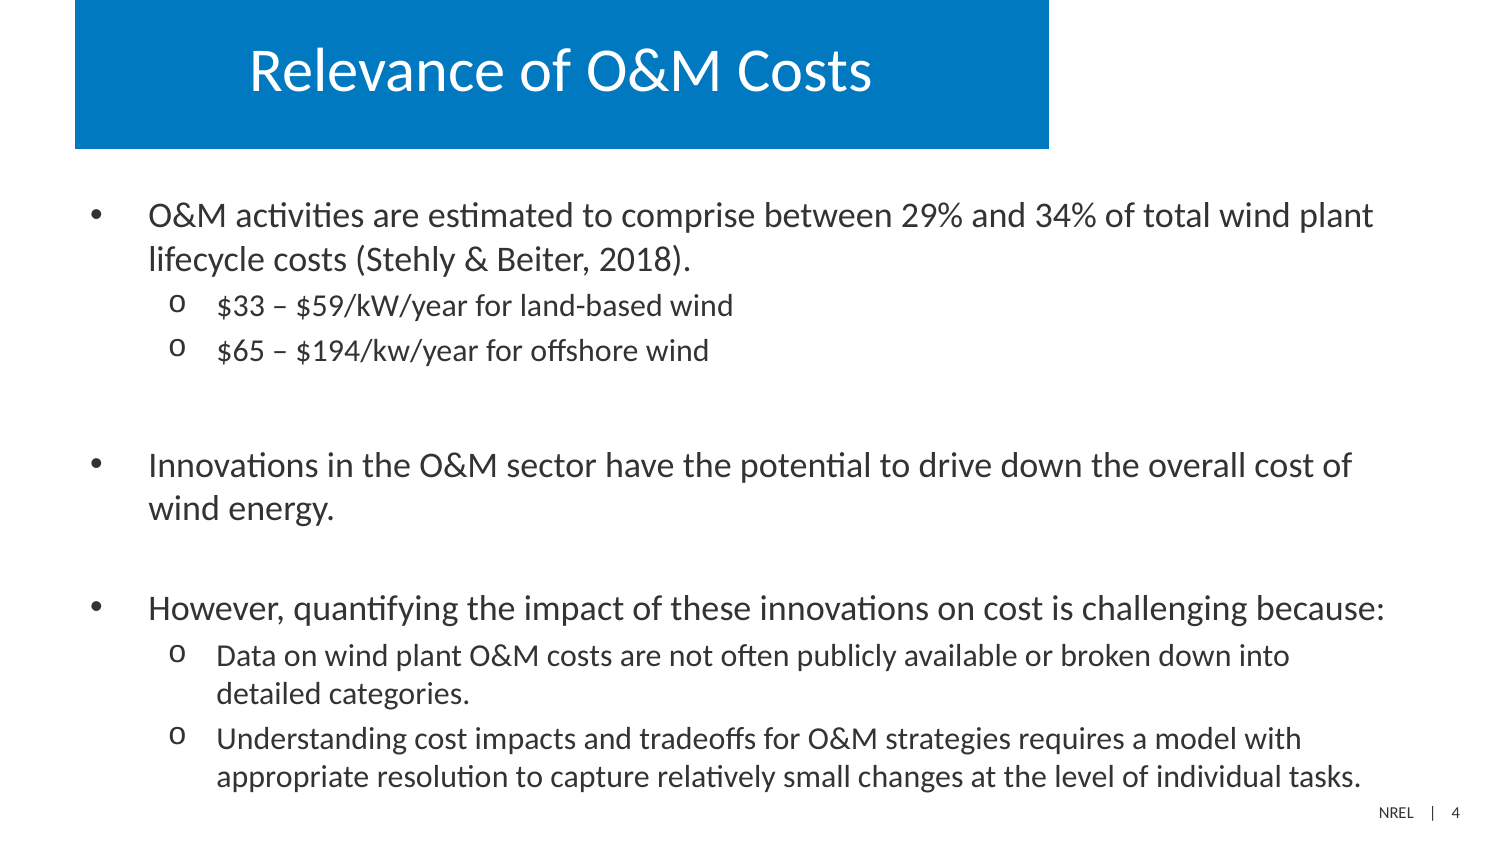

# Relevance of O&M Costs
O&M activities are estimated to comprise between 29% and 34% of total wind plant lifecycle costs (Stehly & Beiter, 2018).
$33 – $59/kW/year for land-based wind
$65 – $194/kw/year for offshore wind

Innovations in the O&M sector have the potential to drive down the overall cost of wind energy.

However, quantifying the impact of these innovations on cost is challenging because:
Data on wind plant O&M costs are not often publicly available or broken down into detailed categories.
Understanding cost impacts and tradeoffs for O&M strategies requires a model with appropriate resolution to capture relatively small changes at the level of individual tasks.